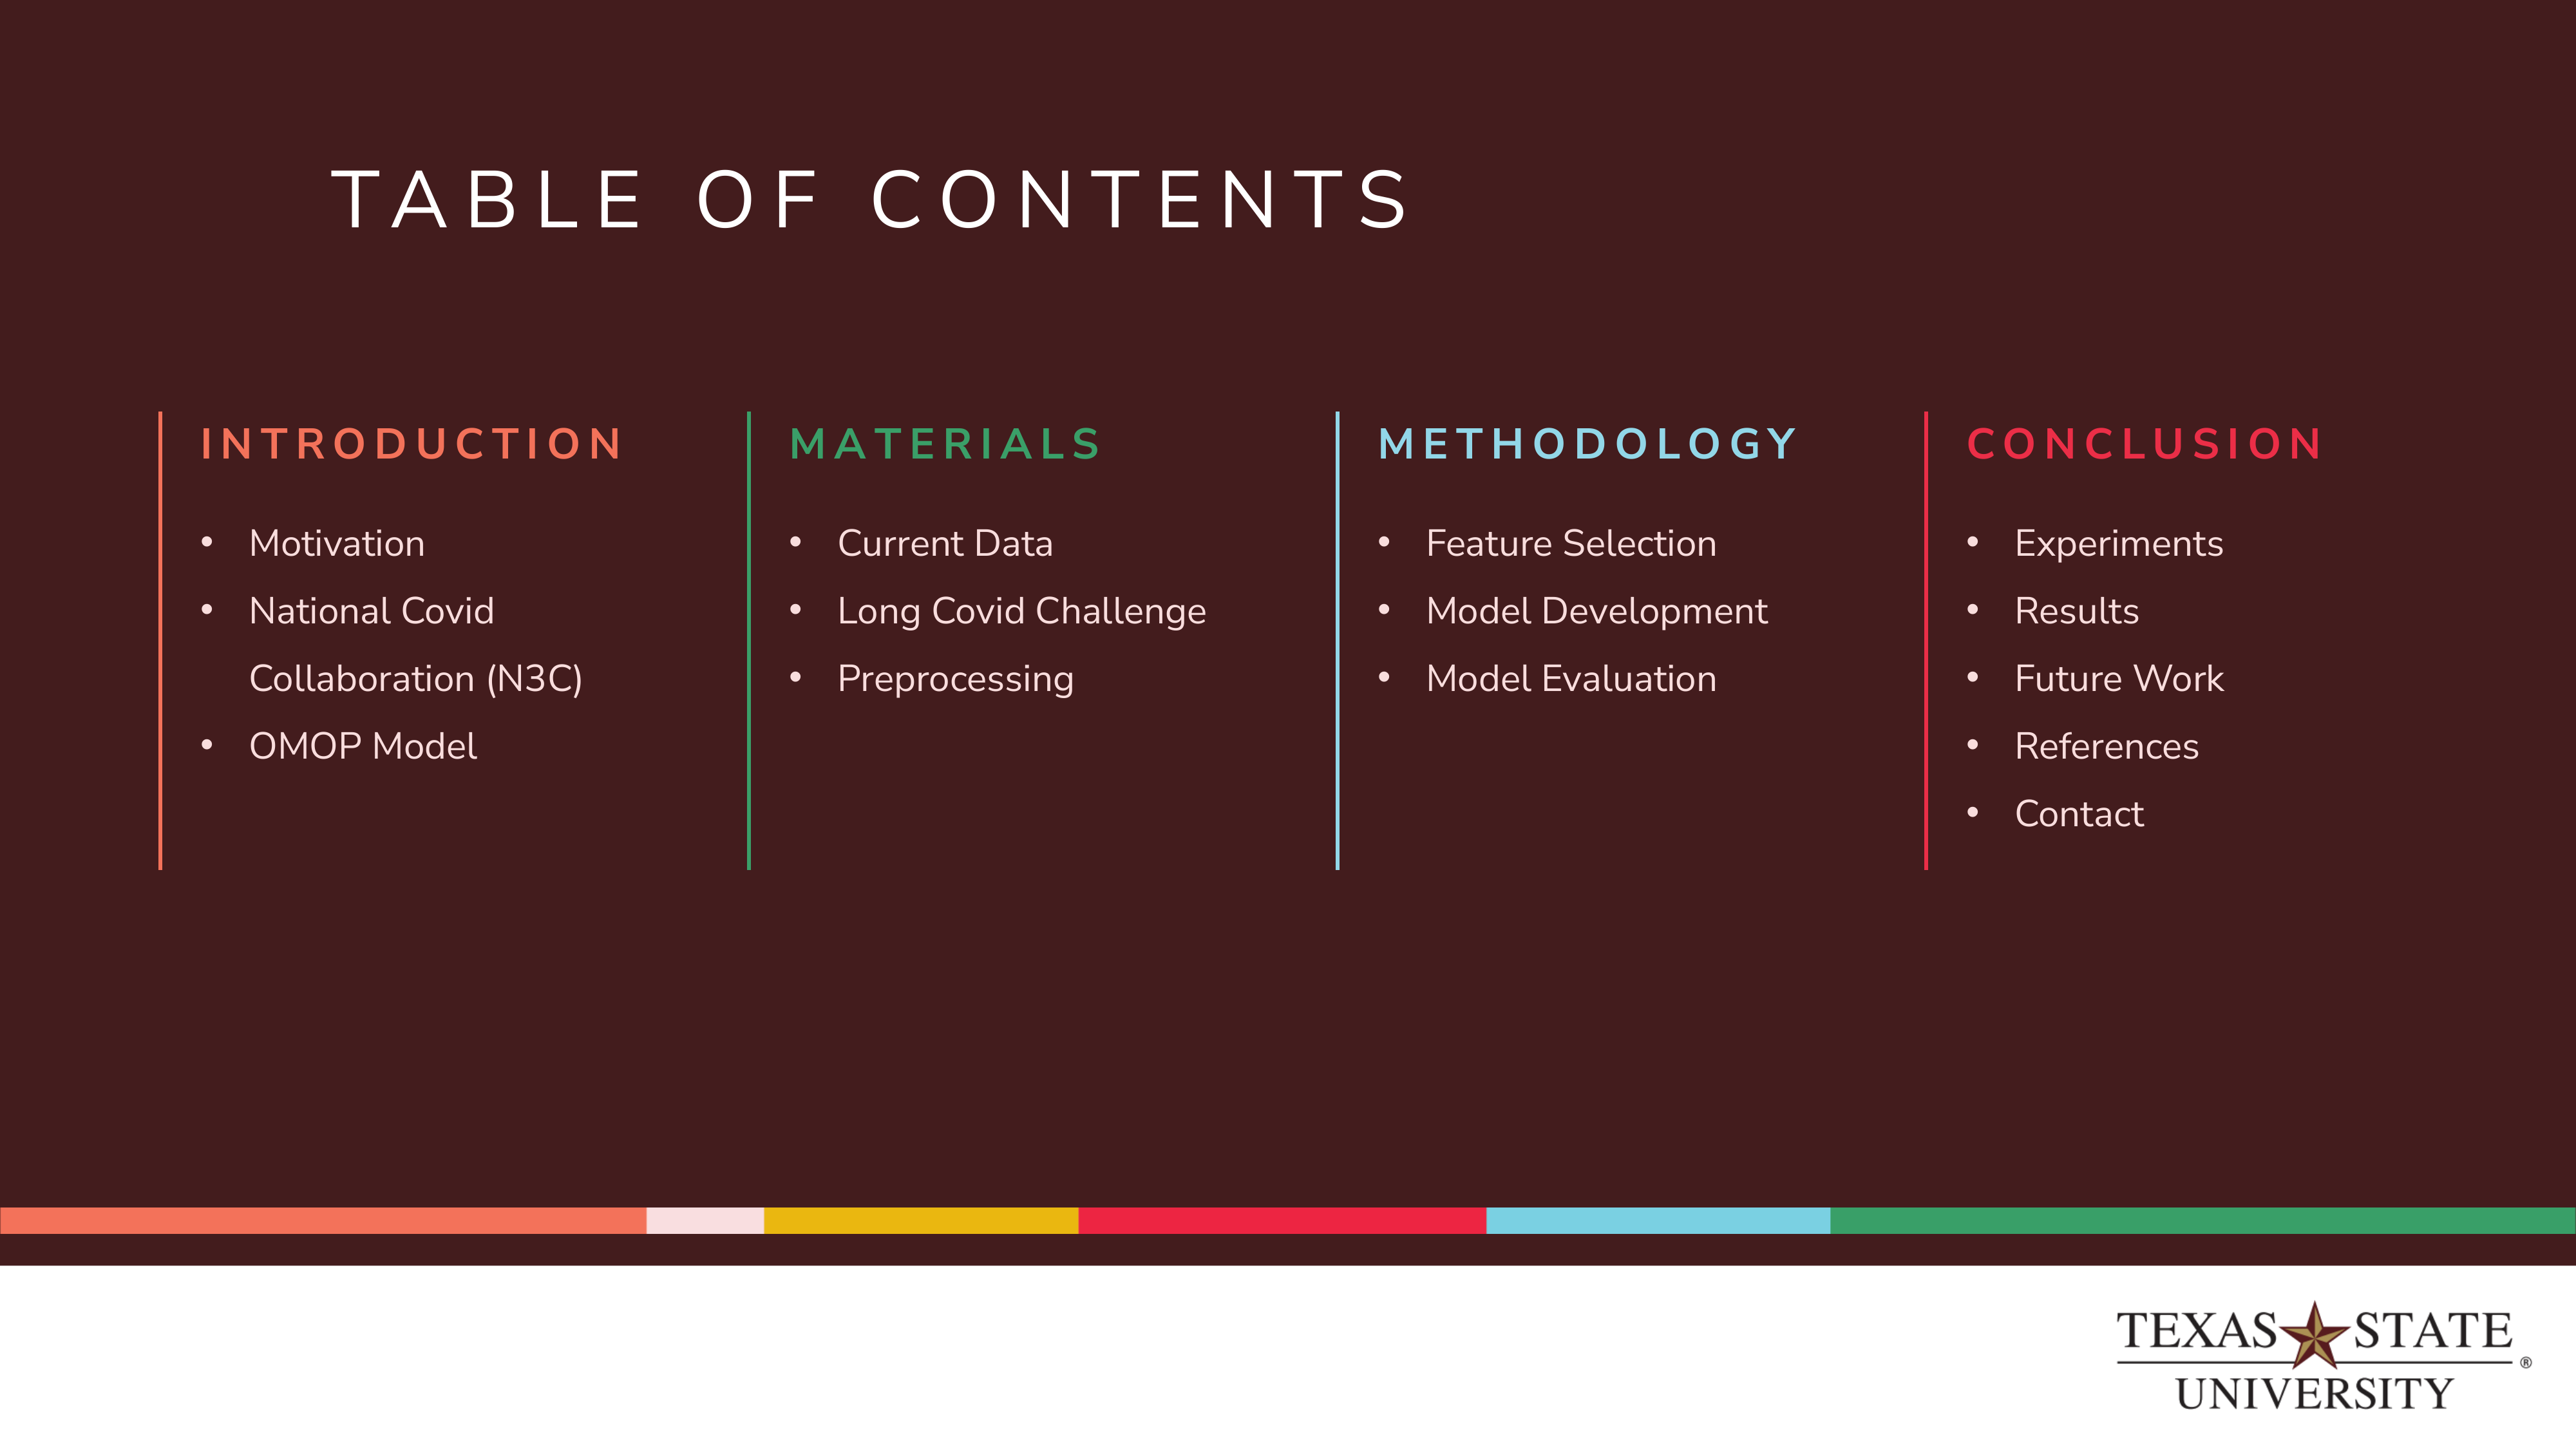

# TABLE OF CONTENTS
INTRODUCTION
MATERIALS
METHODOLOGY
CONCLUSION
Motivation
National Covid Collaboration (N3C)
OMOP Model
Current Data
Long Covid Challenge
Preprocessing
Feature Selection
Model Development
Model Evaluation
Experiments
Results
Future Work
References
Contact